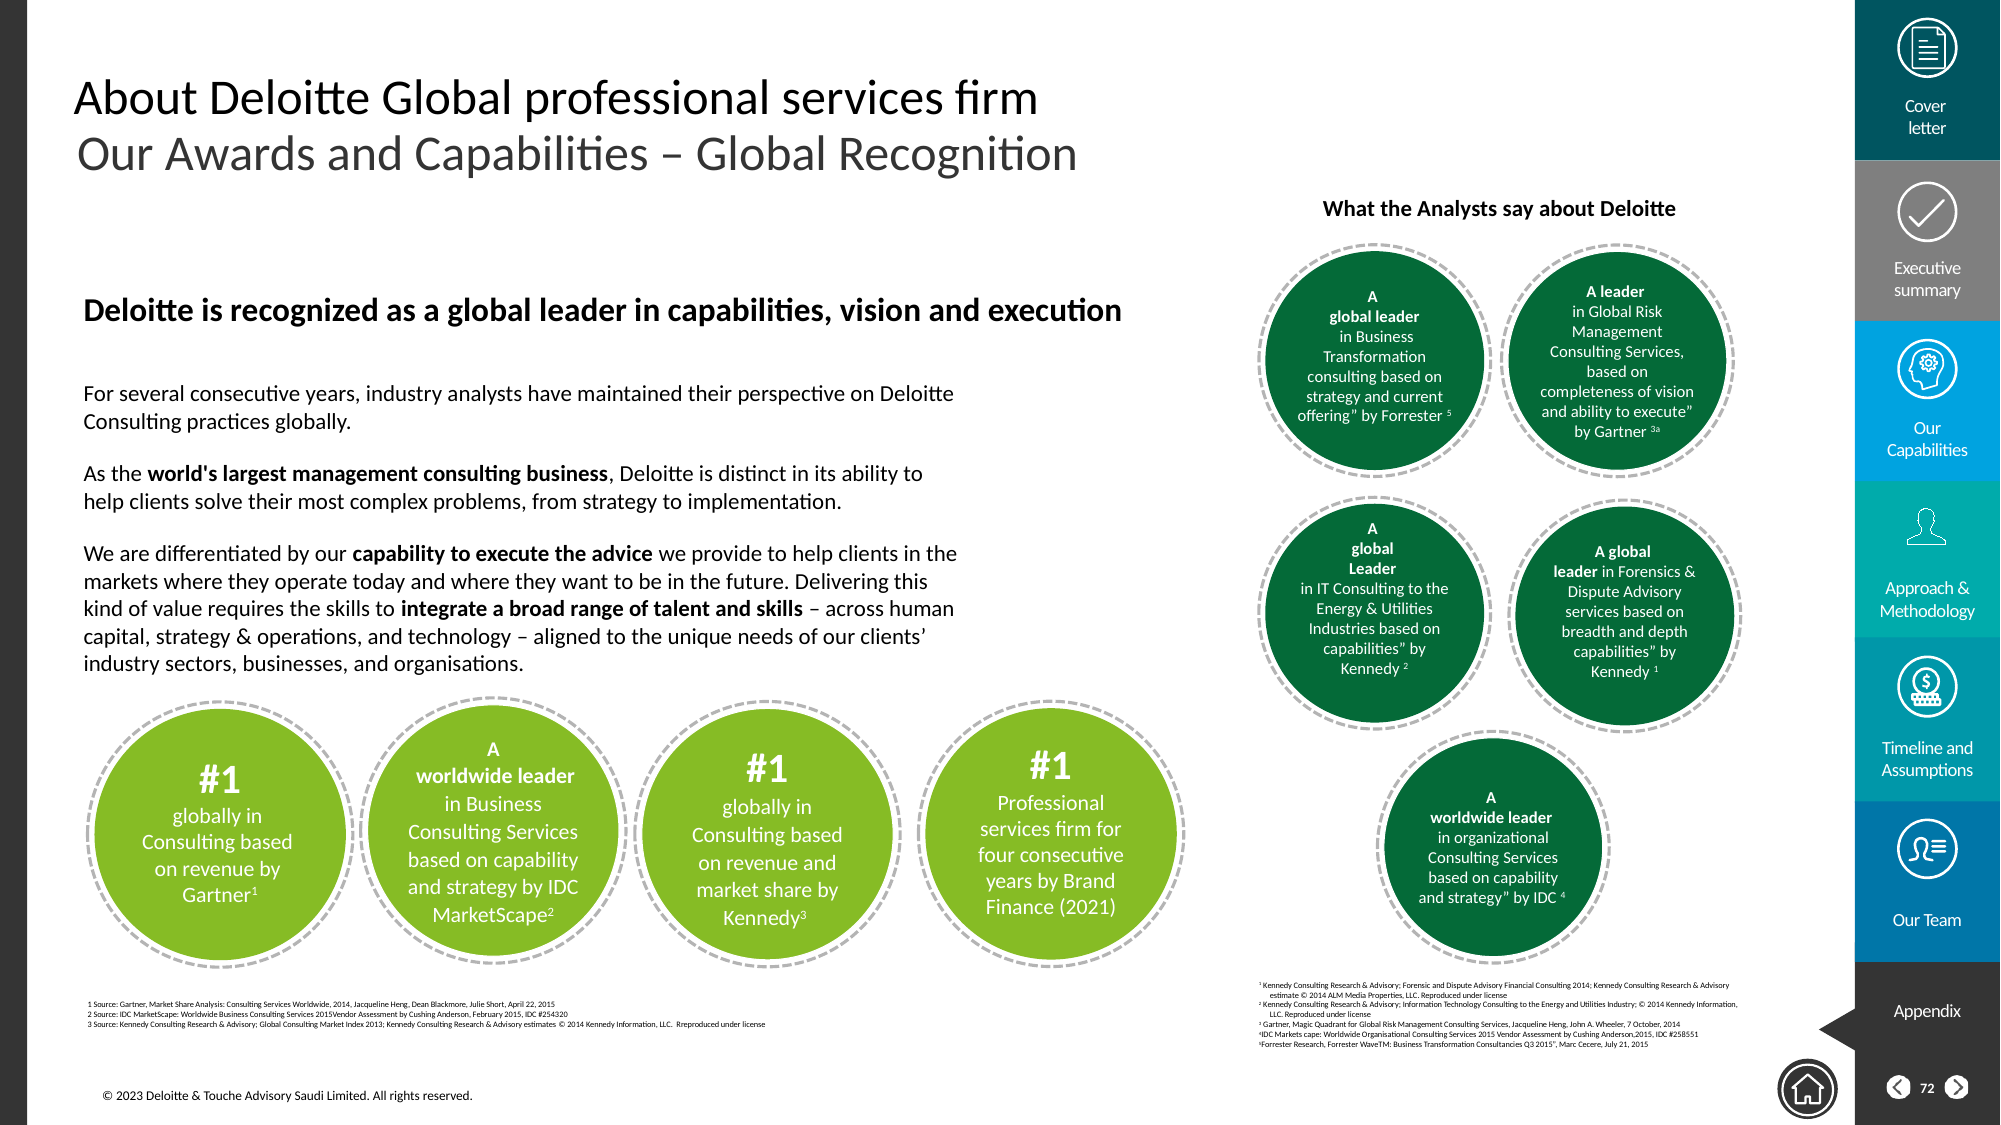

About Deloitte Global professional services firm
Our Awards and Capabilities – Global Recognition
What the Analysts say about Deloitte

A
global leader
 in Business Transformation consulting based on strategy and current offering” by Forrester 5

A leader
in Global Risk Management Consulting Services, based on completeness of vision and ability to execute” by Gartner 3a

A
global
Leader
in IT Consulting to the Energy & Utilities Industries based on capabilities” by Kennedy 2

A global
leader in Forensics & Dispute Advisory services based on breadth and depth capabilities” by Kennedy 1

A
worldwide leader
in organizational Consulting Services based on capability and strategy” by IDC 4
Deloitte is recognized as a global leader in capabilities, vision and execution
For several consecutive years, industry analysts have maintained their perspective on Deloitte Consulting practices globally.
As the world's largest management consulting business, Deloitte is distinct in its ability to help clients solve their most complex problems, from strategy to implementation.
We are differentiated by our capability to execute the advice we provide to help clients in the markets where they operate today and where they want to be in the future. Delivering this kind of value requires the skills to integrate a broad range of talent and skills – across human capital, strategy & operations, and technology – aligned to the unique needs of our clients’ industry sectors, businesses, and organisations.

A
 worldwide leader
in Business Consulting Services based on capability and strategy by IDC MarketScape2
#1
Professional services firm for four consecutive years by Brand Finance (2021)
#1
globally in Consulting based on revenue and market share by Kennedy3
#1
globally in
Consulting based
on revenue by
Gartner1
1 Kennedy Consulting Research & Advisory; Forensic and Dispute Advisory Financial Consulting 2014; Kennedy Consulting Research & Advisory estimate © 2014 ALM Media Properties, LLC. Reproduced under license
2 Kennedy Consulting Research & Advisory; Information Technology Consulting to the Energy and Utilities Industry; © 2014 Kennedy Information, LLC. Reproduced under license
3 Gartner, Magic Quadrant for Global Risk Management Consulting Services, Jacqueline Heng, John A. Wheeler, 7 October, 2014
4IDC Markets cape: Worldwide Organisational Consulting Services 2015 Vendor Assessment by Cushing Anderson,2015, IDC #258551
5Forrester Research, Forrester WaveTM: Business Transformation Consultancies Q3 2015”, Marc Cecere, July 21, 2015
1 Source: Gartner, Market Share Analysis: Consulting Services Worldwide, 2014, Jacqueline Heng, Dean Blackmore, Julie Short, April 22, 2015
2 Source: IDC MarketScape: Worldwide Business Consulting Services 2015Vendor Assessment by Cushing Anderson, February 2015, IDC #254320
3 Source: Kennedy Consulting Research & Advisory; Global Consulting Market Index 2013; Kennedy Consulting Research & Advisory estimates © 2014 Kennedy Information, LLC.  Rreproduced under license